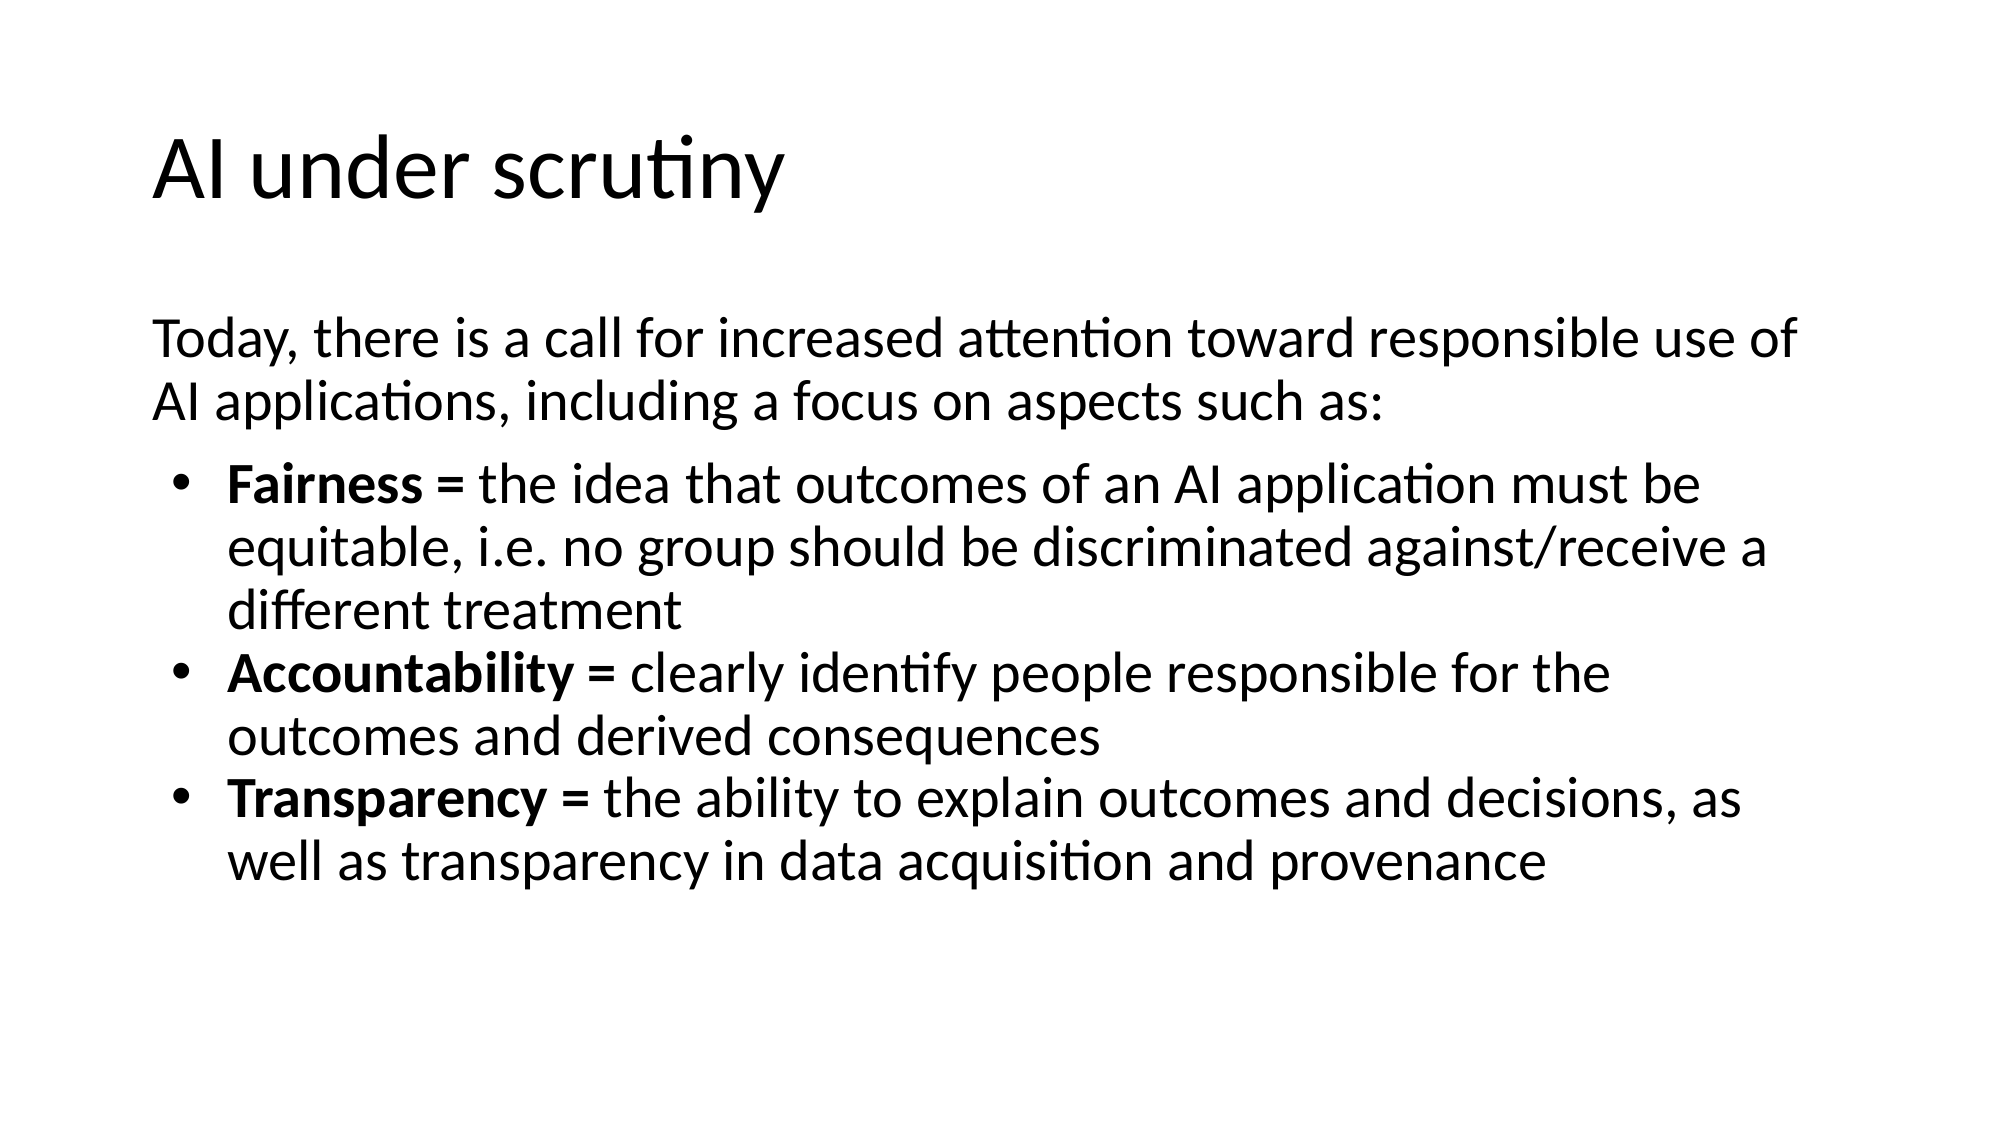

# AI under scrutiny
Today, there is a call for increased attention toward responsible use of AI applications, including a focus on aspects such as:
Fairness = the idea that outcomes of an AI application must be equitable, i.e. no group should be discriminated against/receive a different treatment
Accountability = clearly identify people responsible for the outcomes and derived consequences
Transparency = the ability to explain outcomes and decisions, as well as transparency in data acquisition and provenance